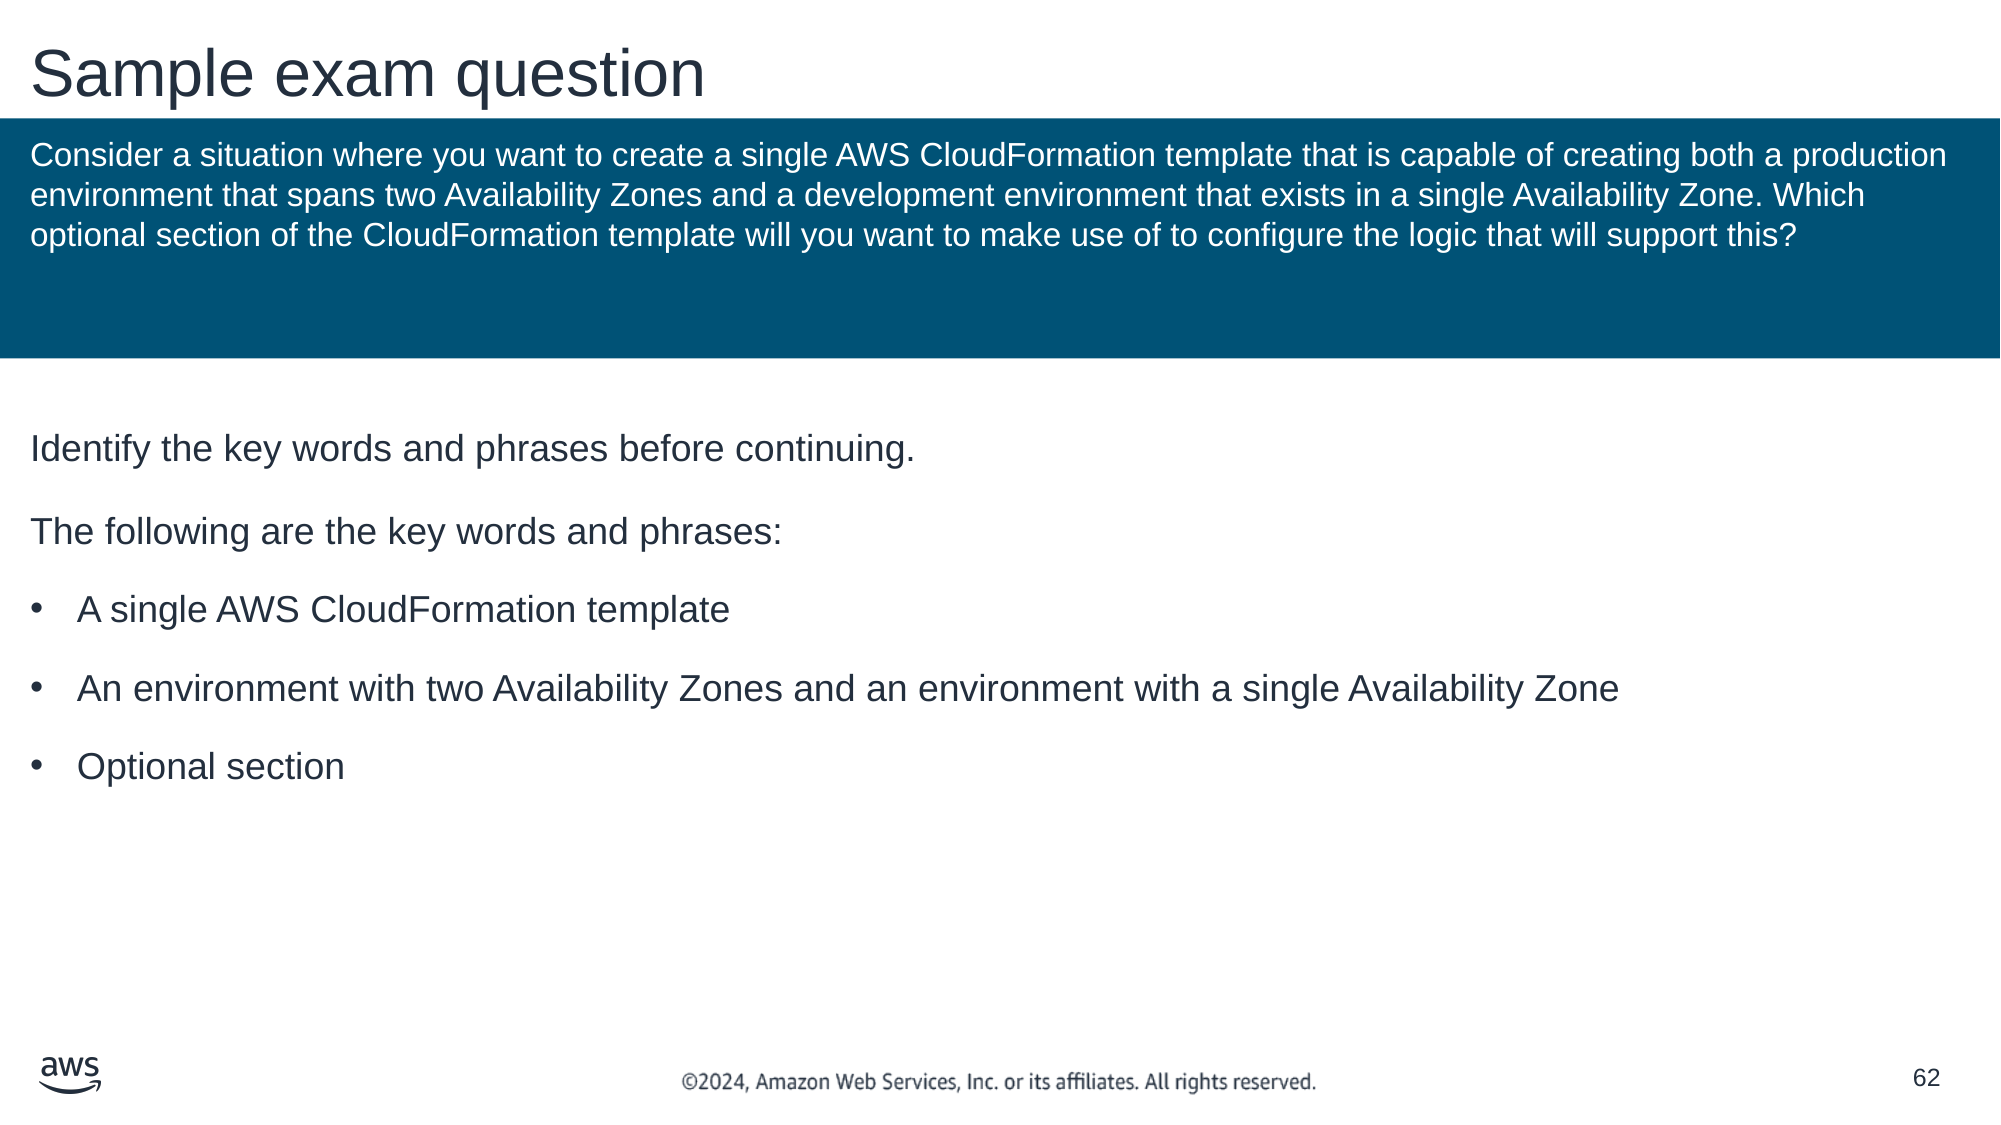

# Sample exam question
Consider a situation where you want to create a single AWS CloudFormation template that is capable of creating both a production environment that spans two Availability Zones and a development environment that exists in a single Availability Zone. Which optional section of the CloudFormation template will you want to make use of to configure the logic that will support this?
Identify the key words and phrases before continuing.
The following are the key words and phrases:
A single AWS CloudFormation template
An environment with two Availability Zones and an environment with a single Availability Zone
Optional section
62